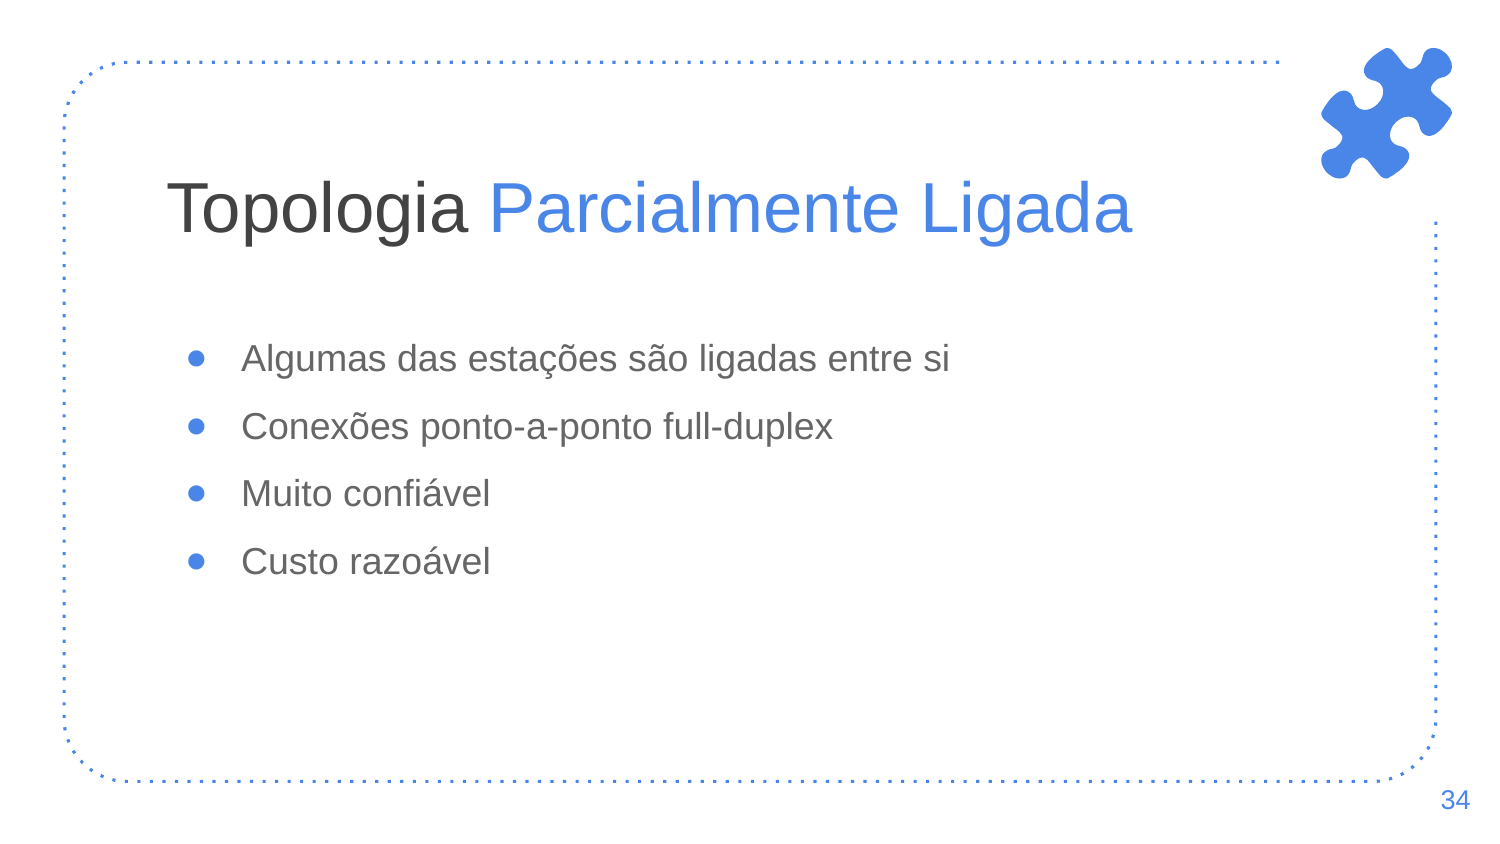

# Topologia Parcialmente Ligada
Algumas das estações são ligadas entre si
Conexões ponto-a-ponto full-duplex
Muito confiável
Custo razoável
34